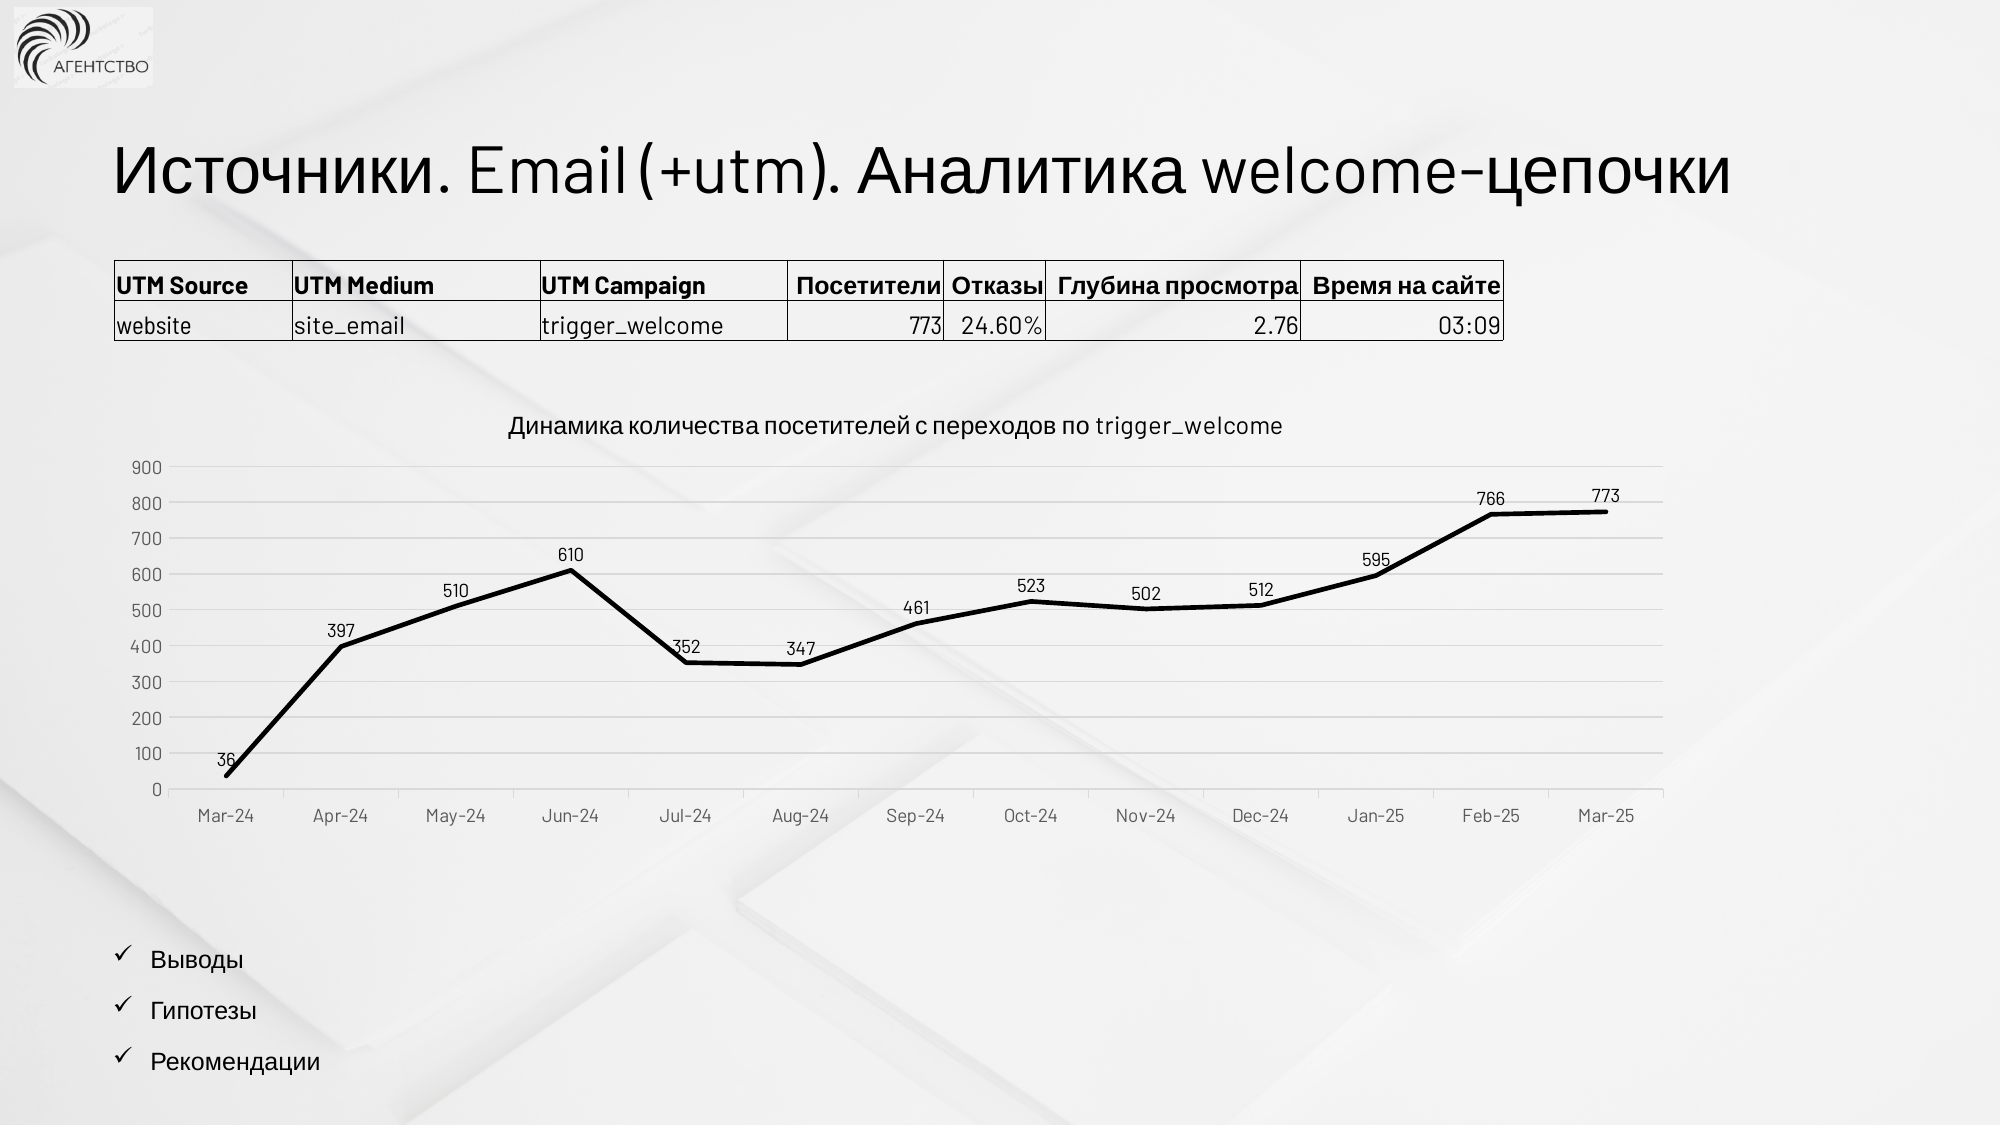

Источники. Email (+utm). Аналитика welcome-цепочки
| UTM Source | UTM Medium | UTM Campaign | Посетители | Отказы | Глубина просмотра | Время на сайте |
| --- | --- | --- | --- | --- | --- | --- |
| website | site\_email | trigger\_welcome | 773 | 24.60% | 2.76 | 03:09 |

### Chart: Динамика количества посетителей с переходов по trigger_welcome

| Category | Целевые визиты (Нажатие на кнопку купить - монопрепараты - JS) |
|---|---|
| 45717 | 773.0 |
| 45689 | 766.0 |
| 45658 | 595.0 |
| 45627 | 512.0 |
| 45597 | 502.0 |
| 45566 | 523.0 |
| 45536 | 461.0 |
| 45505 | 347.0 |
| 45474 | 352.0 |
| 45444 | 610.0 |
| 45413 | 510.0 |
| 45383 | 397.0 |
| 45352 | 36.0 |
Выводы
Гипотезы
Рекомендации